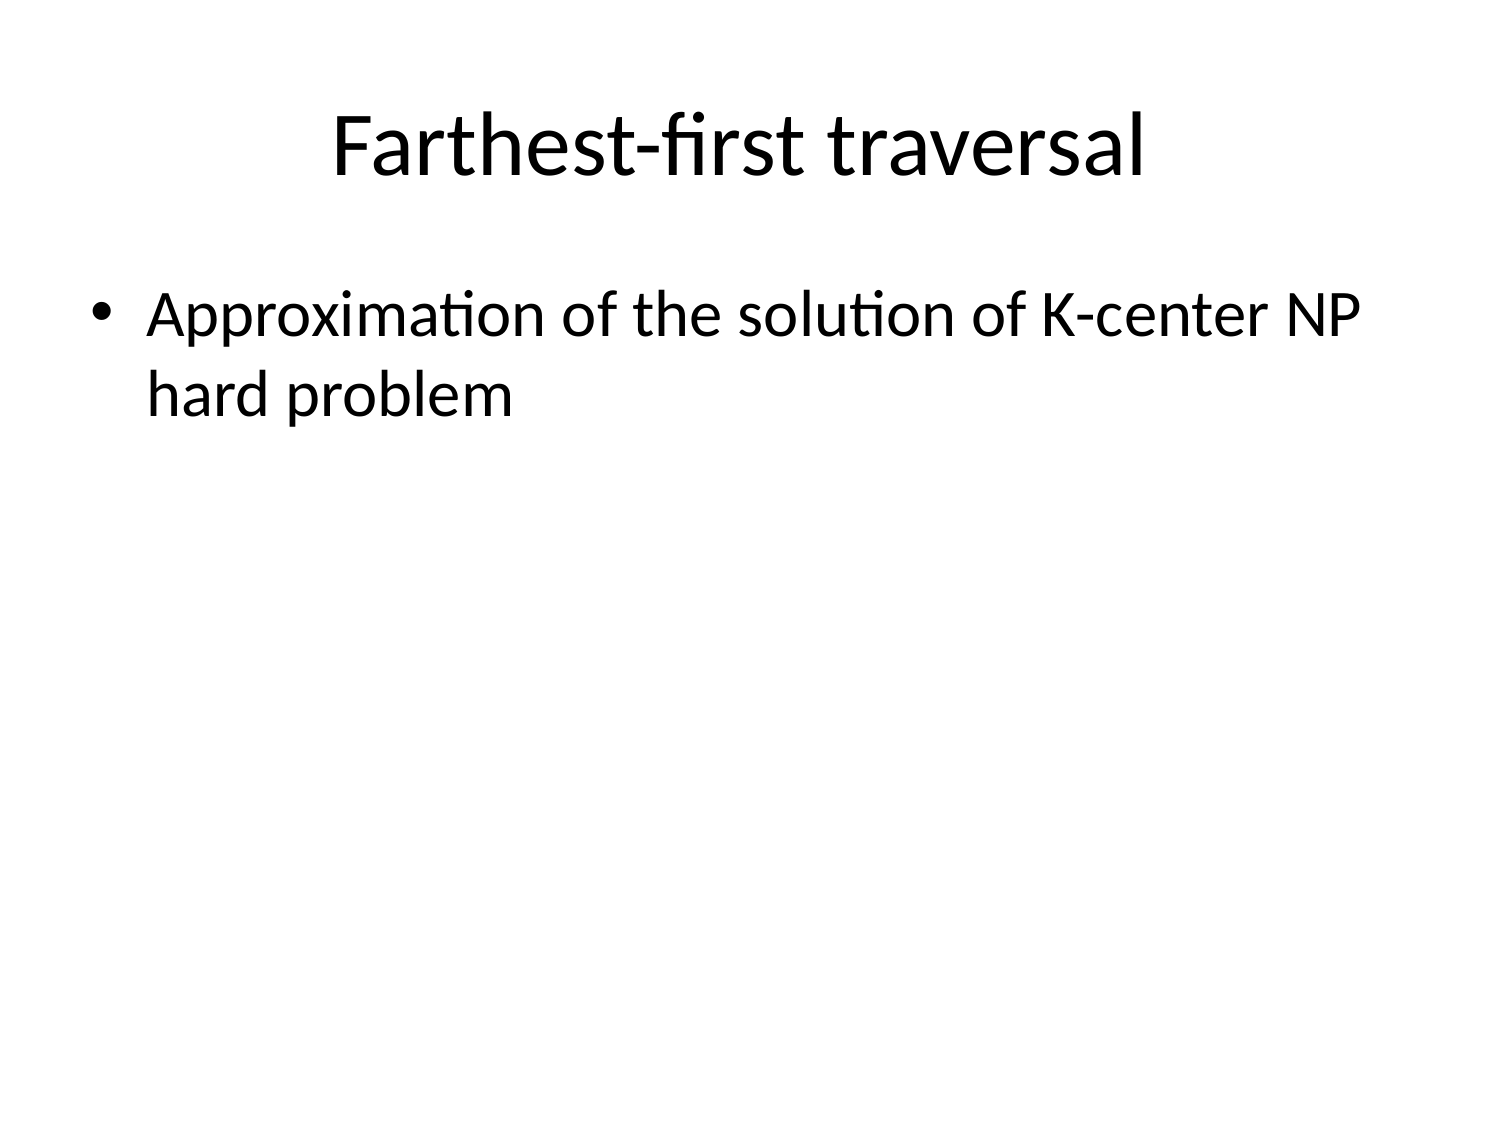

# Farthest-first traversal
Approximation of the solution of K-center NP hard problem